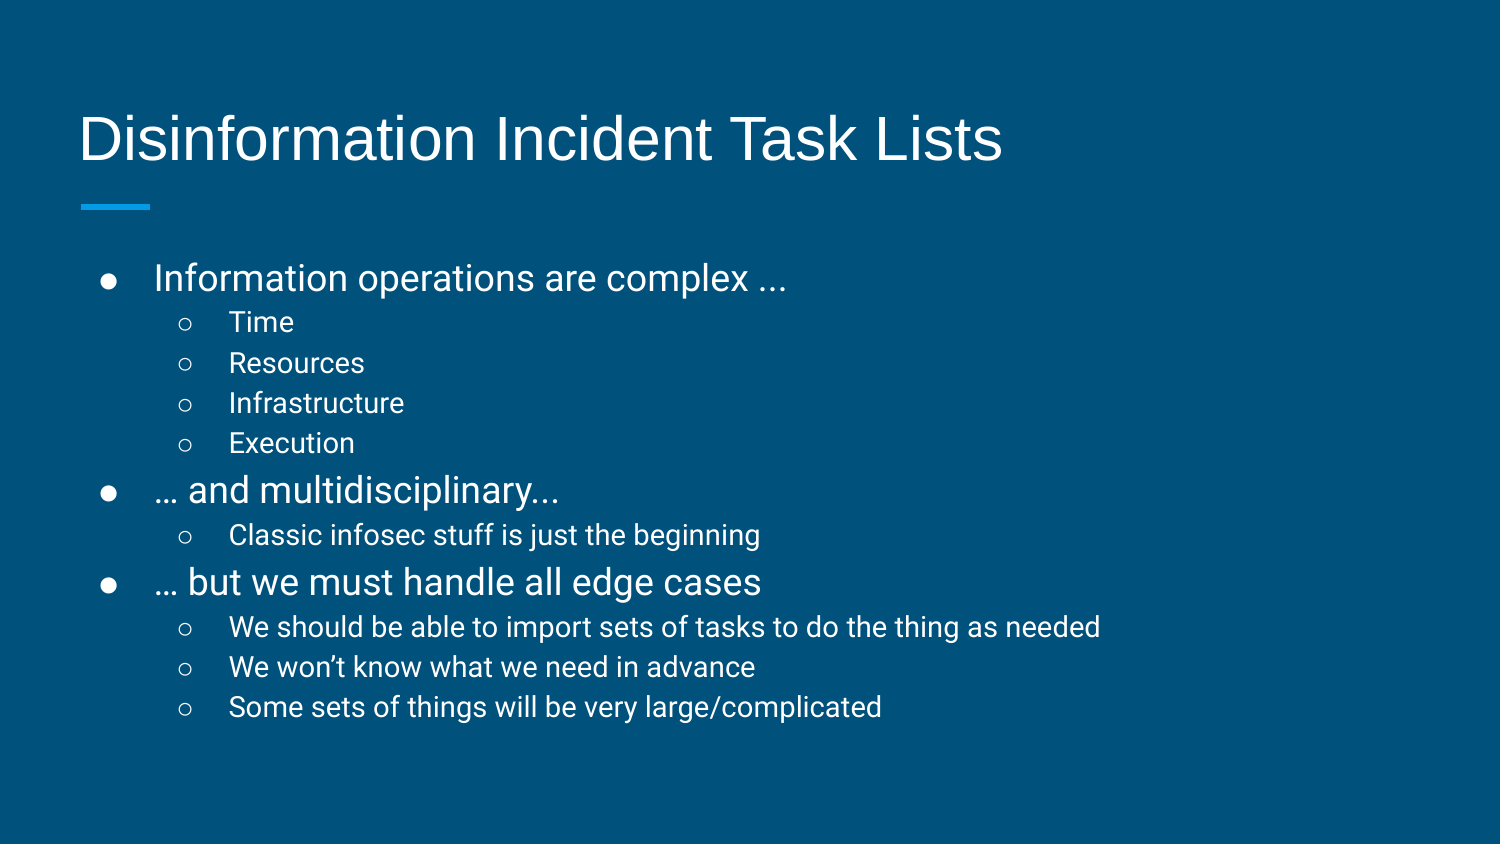

# Disinformation Incident Task Lists
Information operations are complex ...
Time
Resources
Infrastructure
Execution
… and multidisciplinary...
Classic infosec stuff is just the beginning
… but we must handle all edge cases
We should be able to import sets of tasks to do the thing as needed
We won’t know what we need in advance
Some sets of things will be very large/complicated